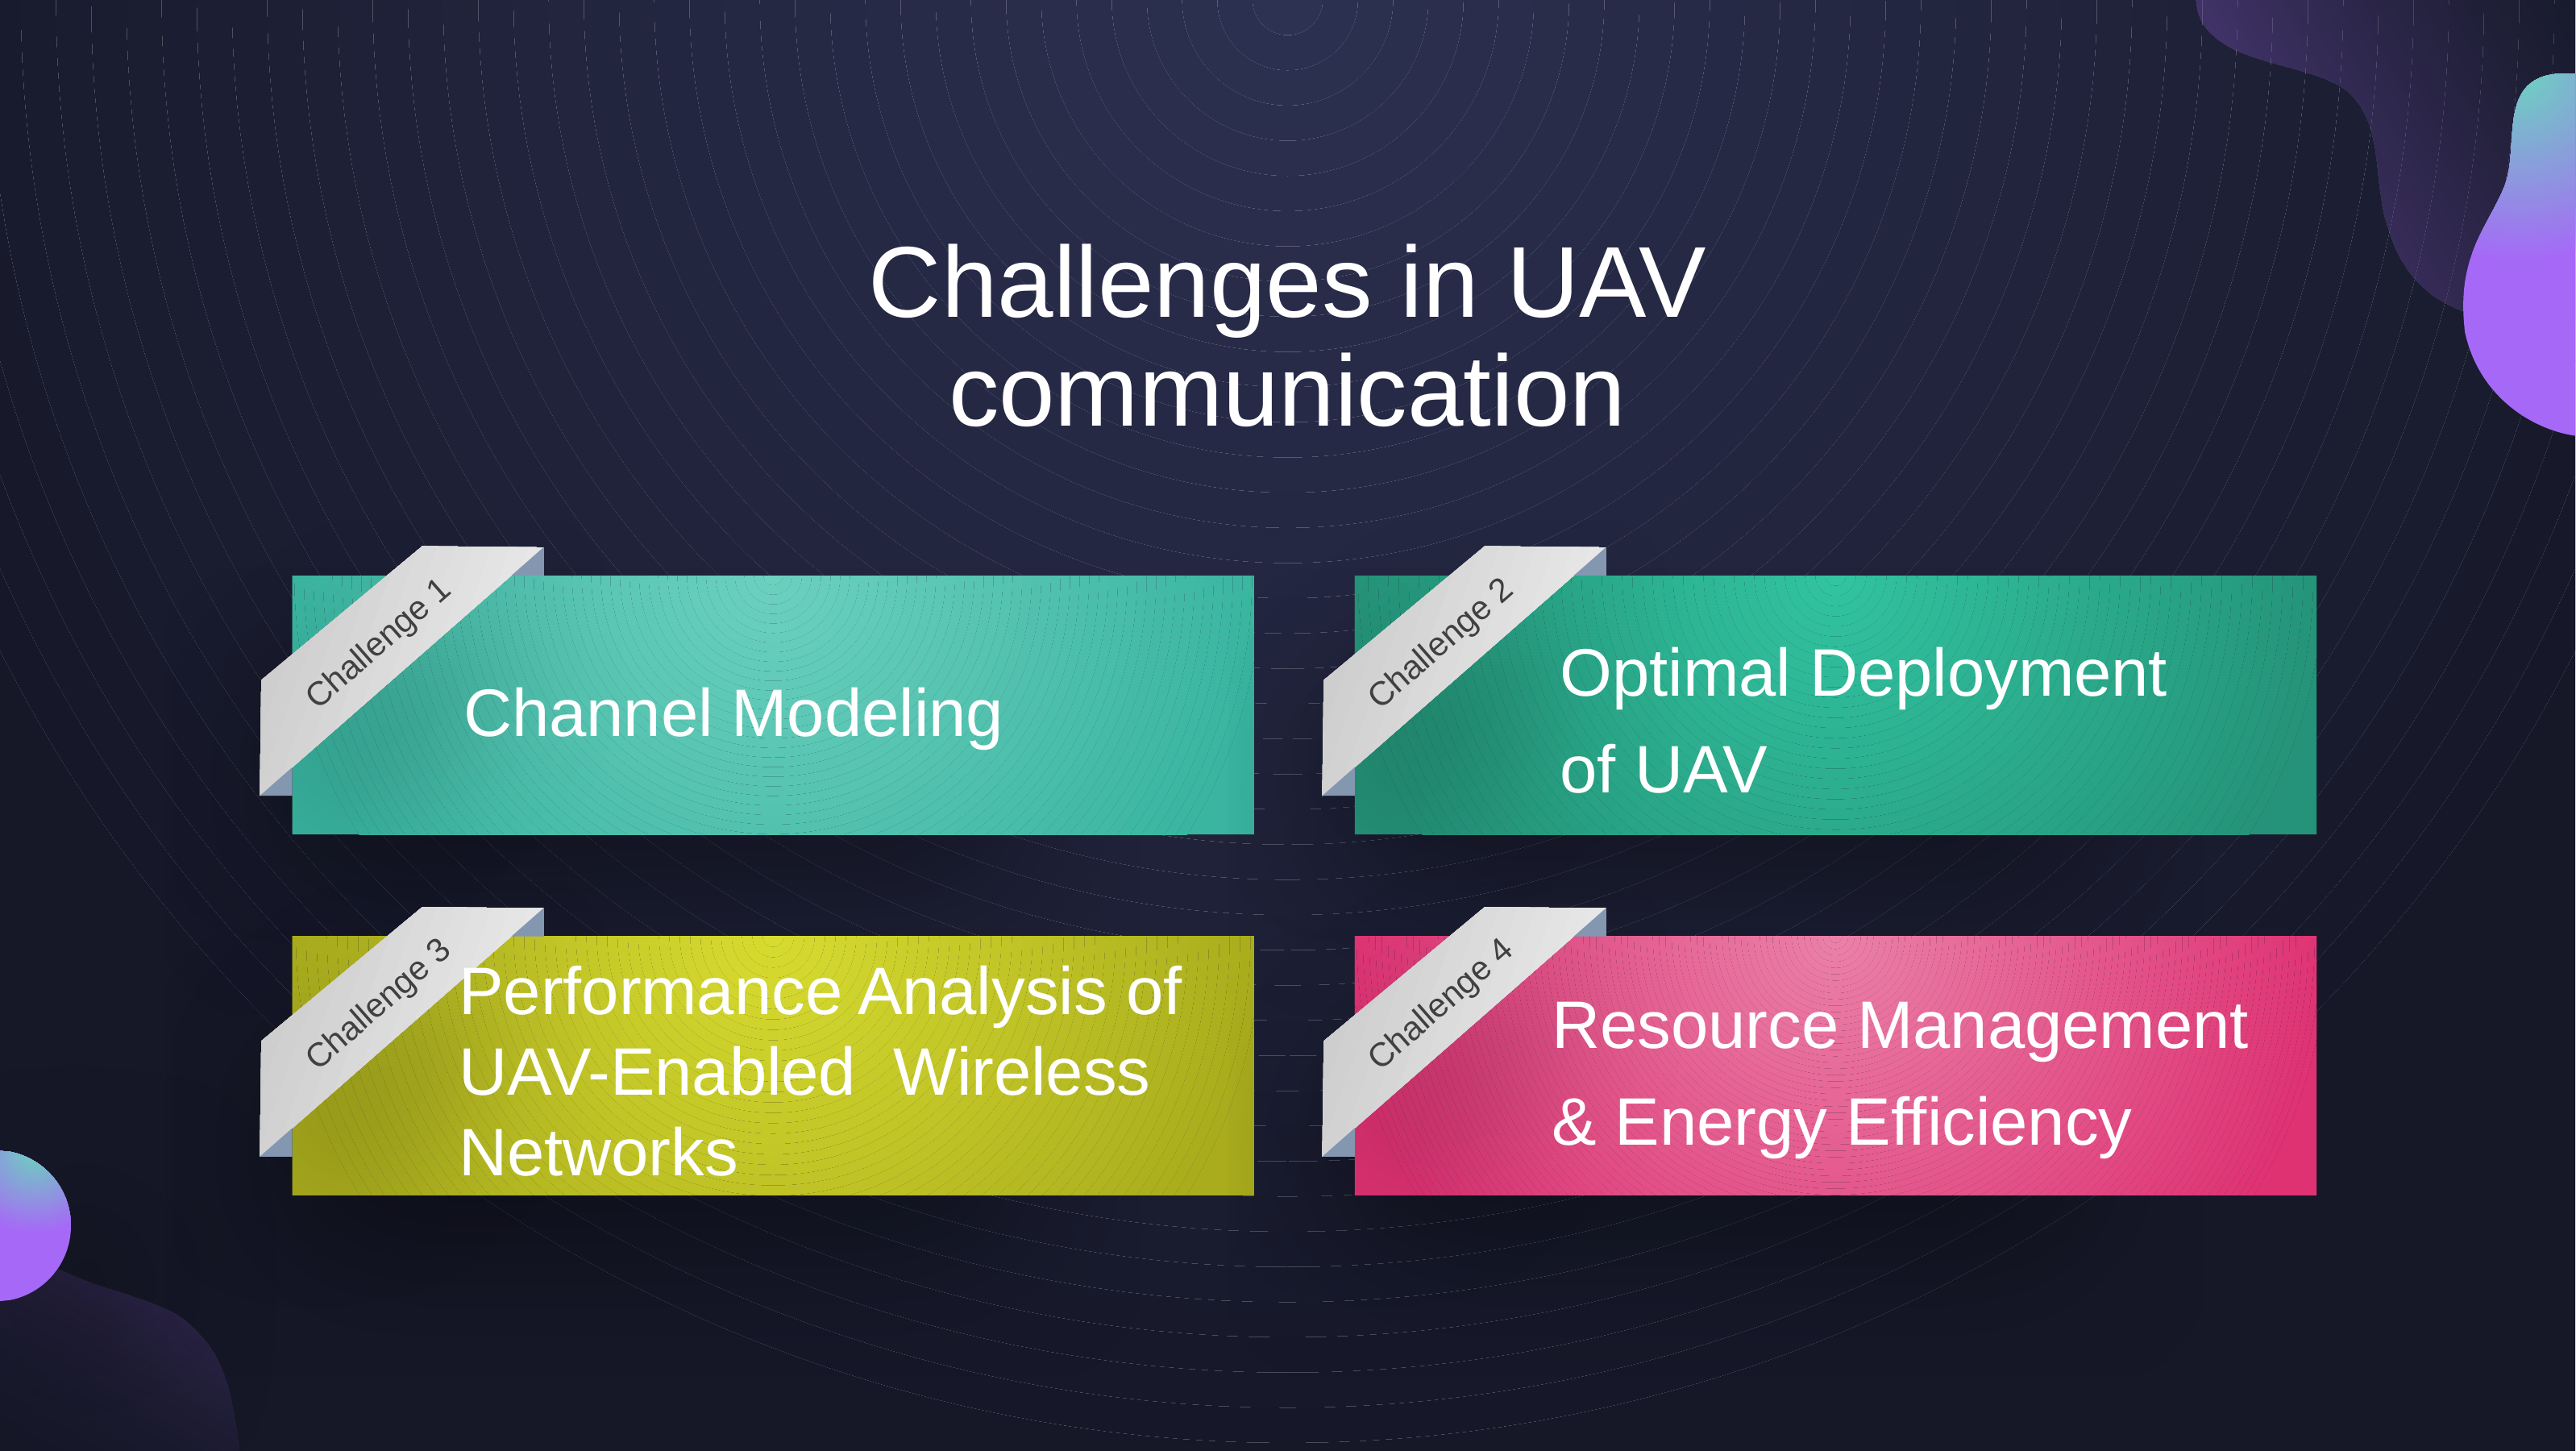

Challenges in UAV communication

Challenge 1

Challenge 2

Optimal Deployment of UAV
Channel Modeling

Challenge 3

Challenge 4

Performance Analysis of UAV-Enabled  Wireless Networks
Resource Management & Energy Efficiency